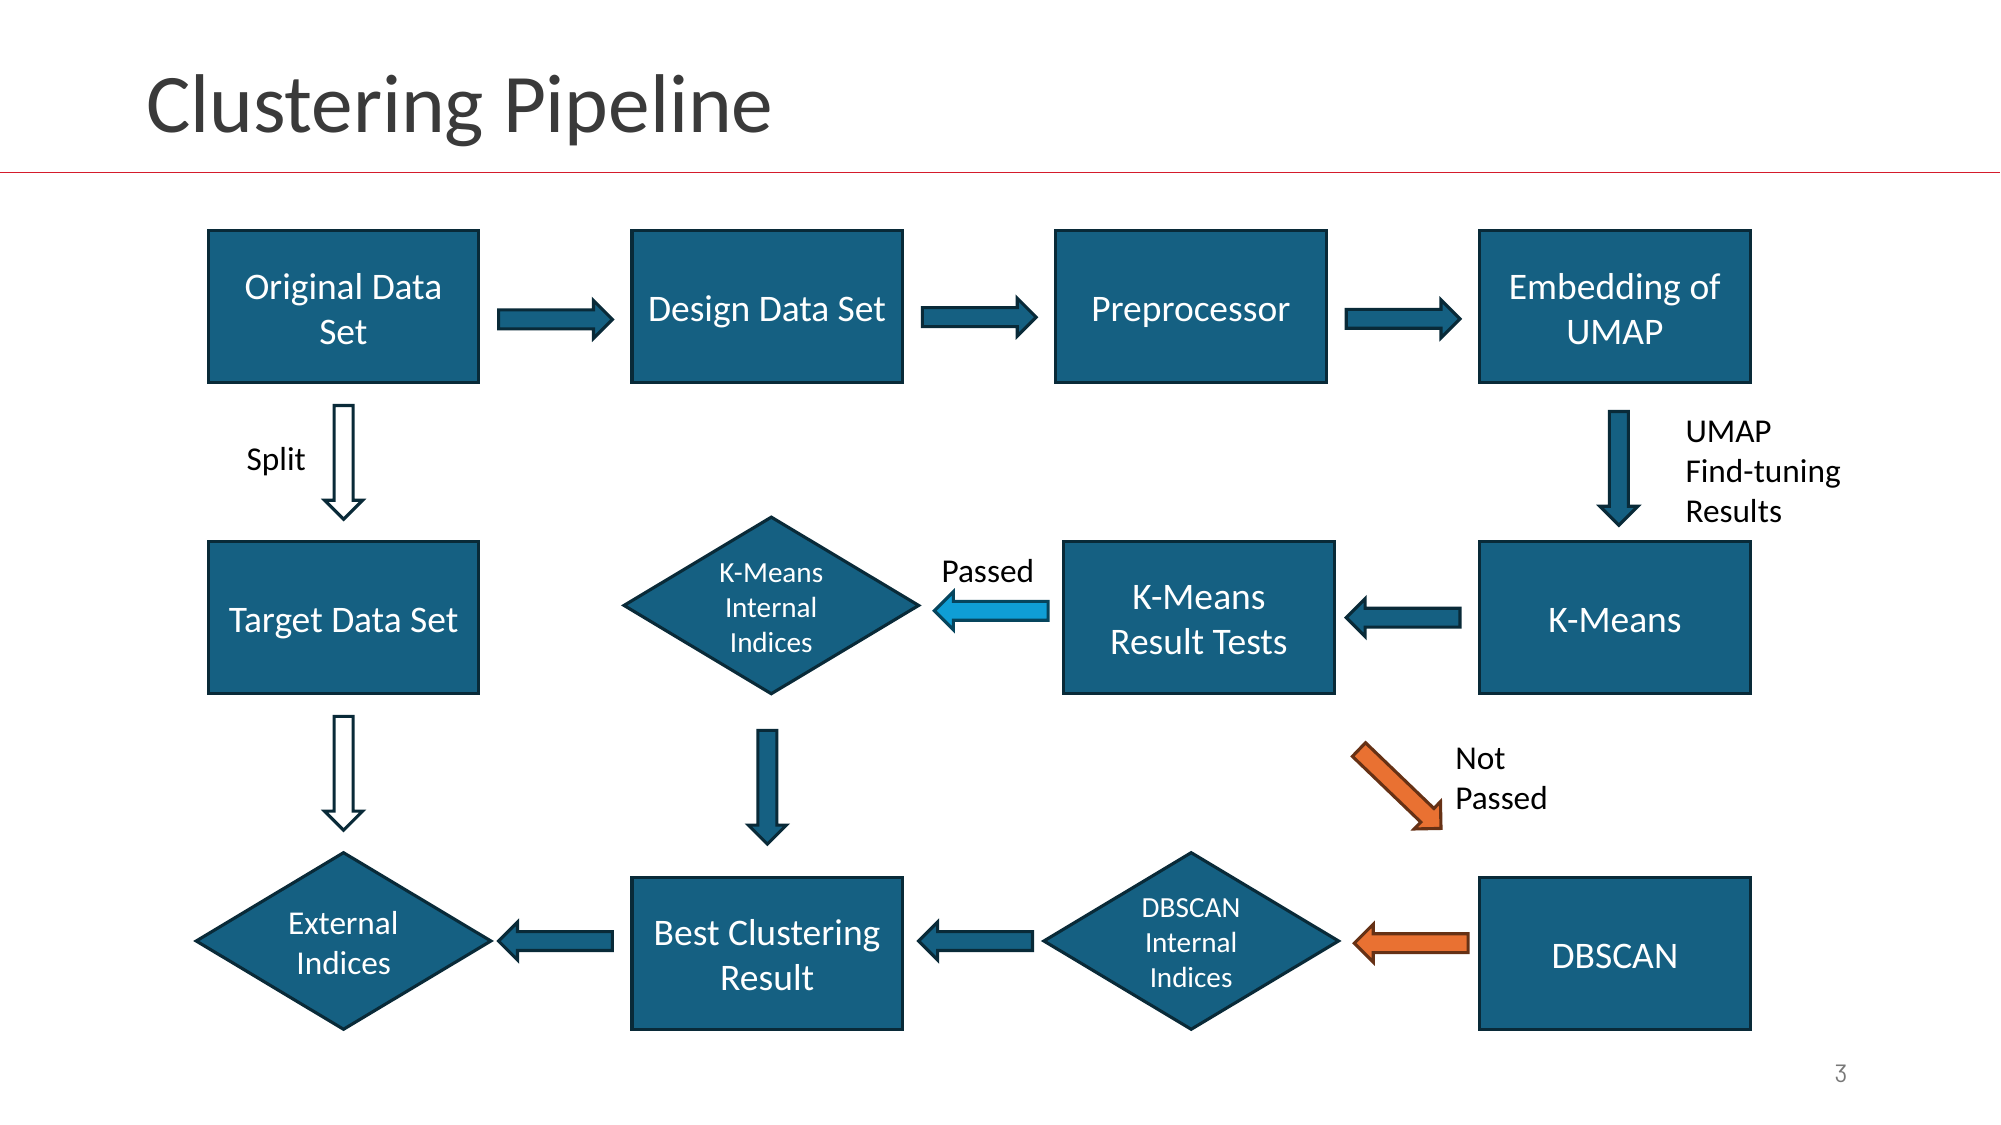

Clustering Pipeline

Original Data Set
Design Data Set
Preprocessor
Embedding of UMAP

UMAP Find-tuning
Results
Split

K-Means Internal Indices
Target Data Set
Passed
K-Means
Result Tests
K-Means

Not
Passed

External Indices
DBSCAN Internal Indices
Best Clustering Result
DBSCAN

3